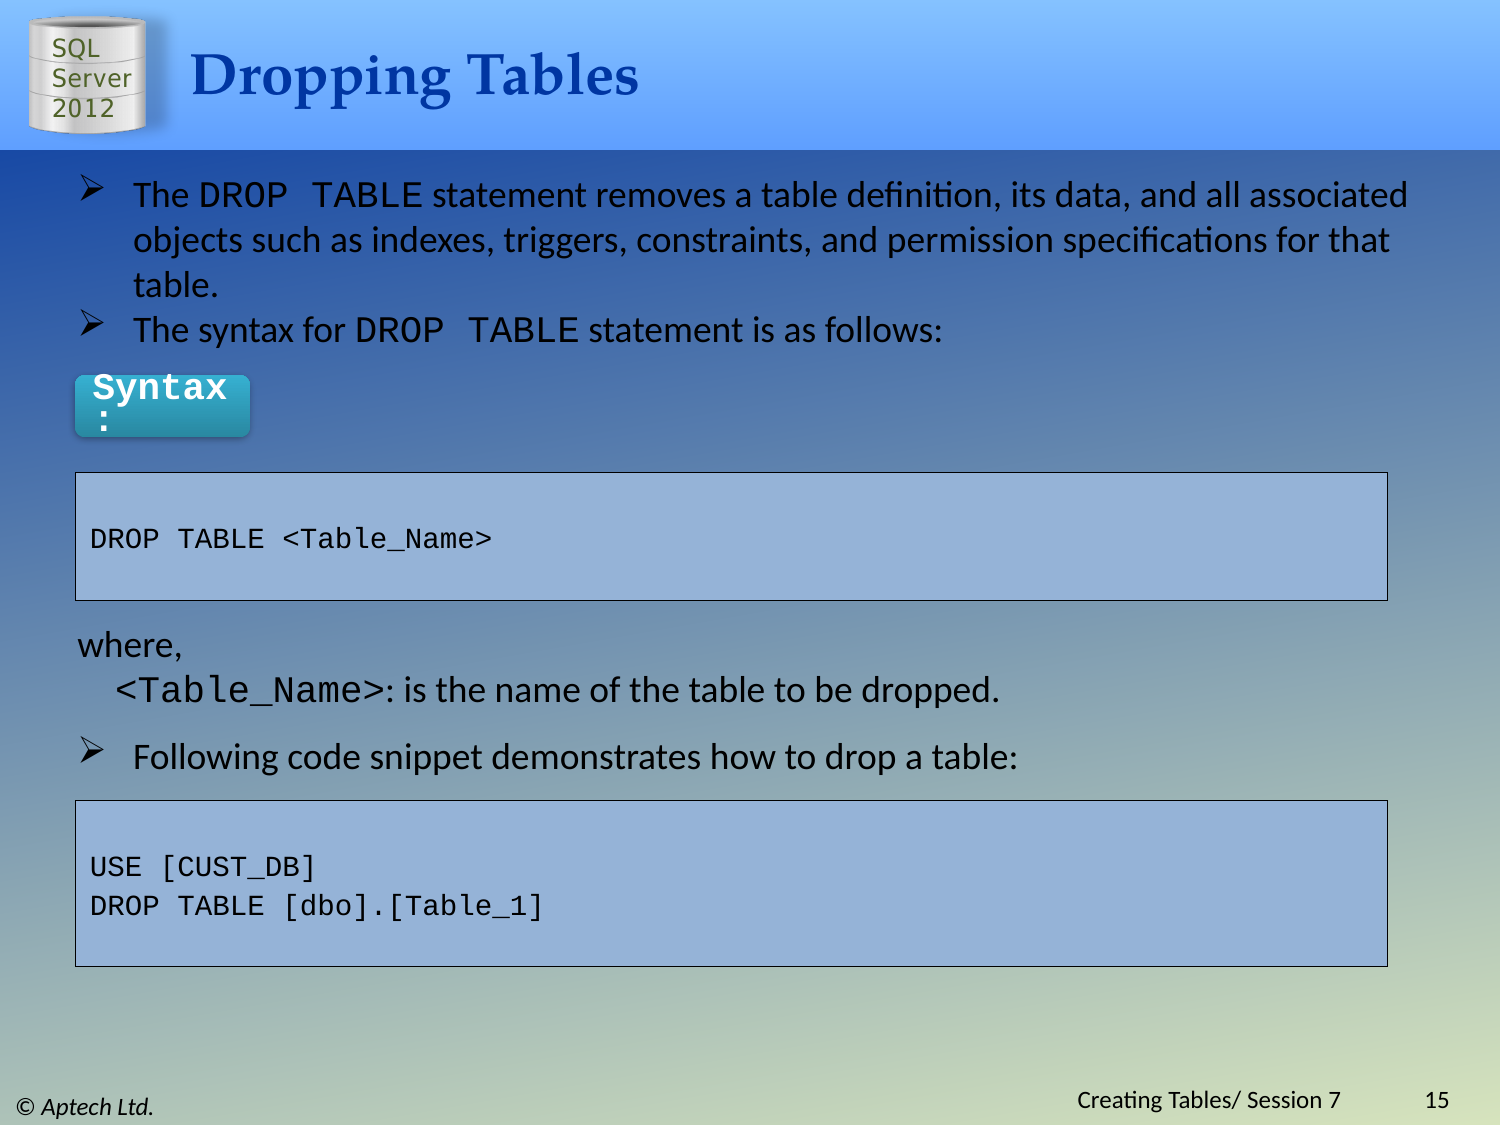

# Dropping Tables
The DROP TABLE statement removes a table definition, its data, and all associated objects such as indexes, triggers, constraints, and permission specifications for that table.
The syntax for DROP TABLE statement is as follows:
Syntax:

DROP TABLE <Table_Name>

where,
<Table_Name>: is the name of the table to be dropped.
Following code snippet demonstrates how to drop a table:

USE [CUST_DB]
DROP TABLE [dbo].[Table_1]

Creating Tables/ Session 7
15